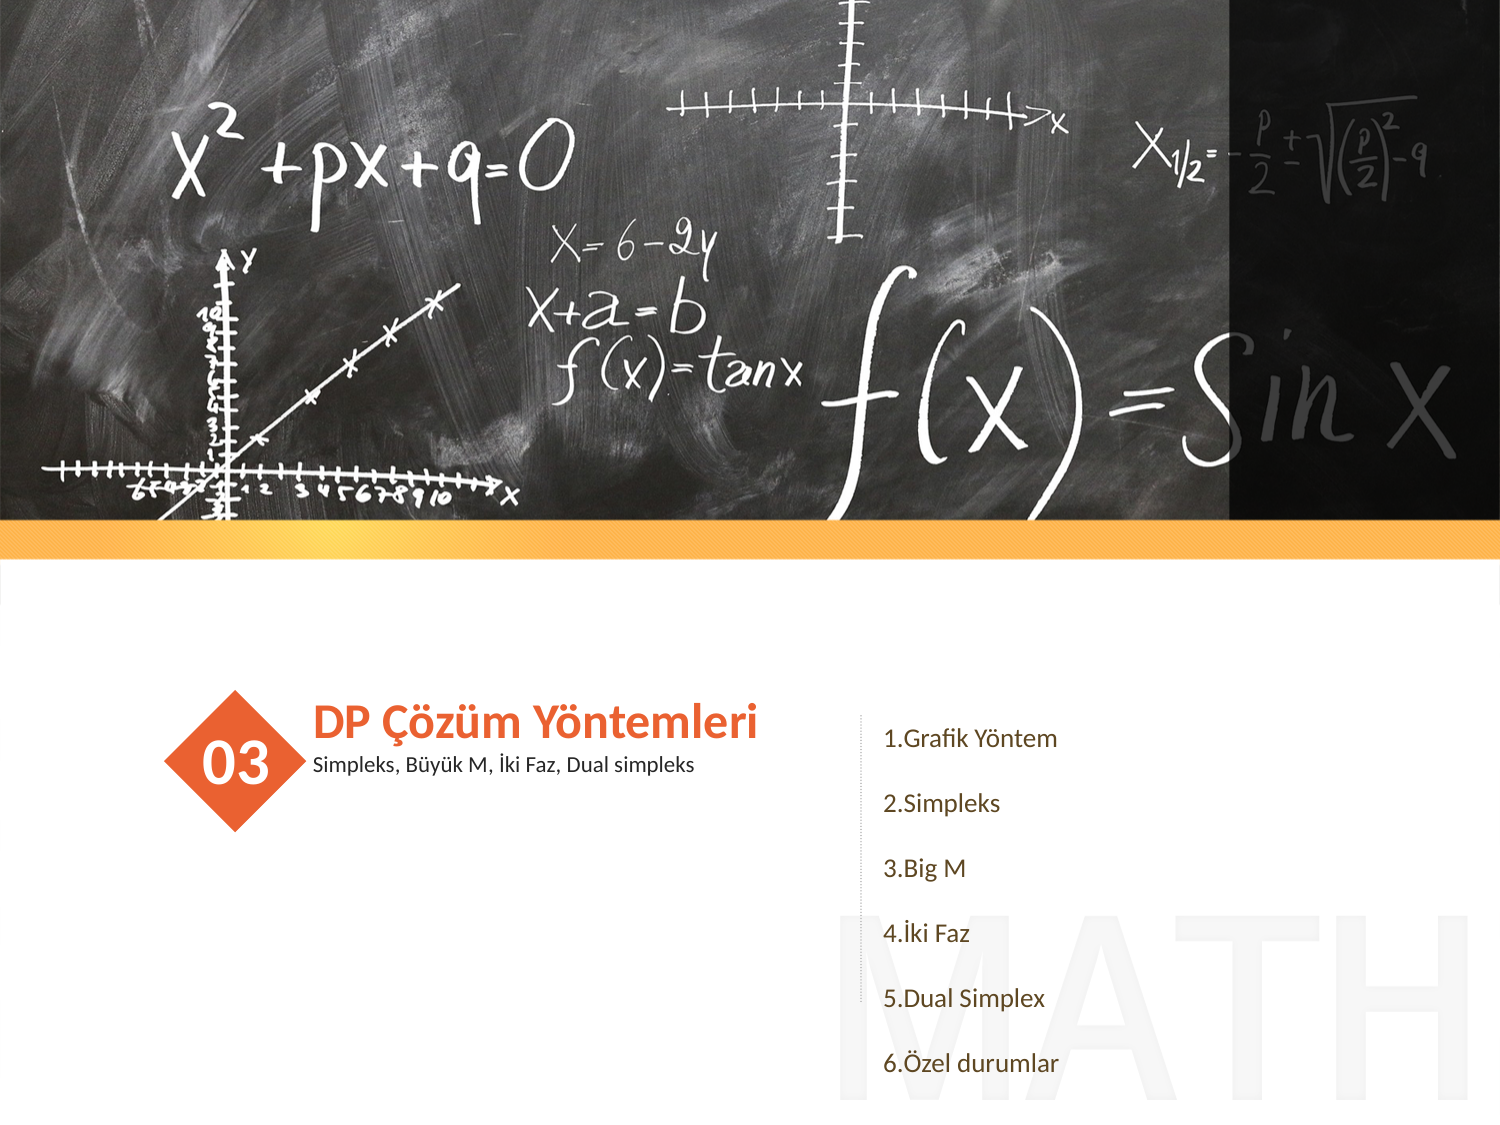

DP Çözüm Yöntemleri
03
Simpleks, Büyük M, İki Faz, Dual simpleks

Grafik Yöntem
Simpleks
Big M
İki Faz
Dual Simplex
Özel durumlar